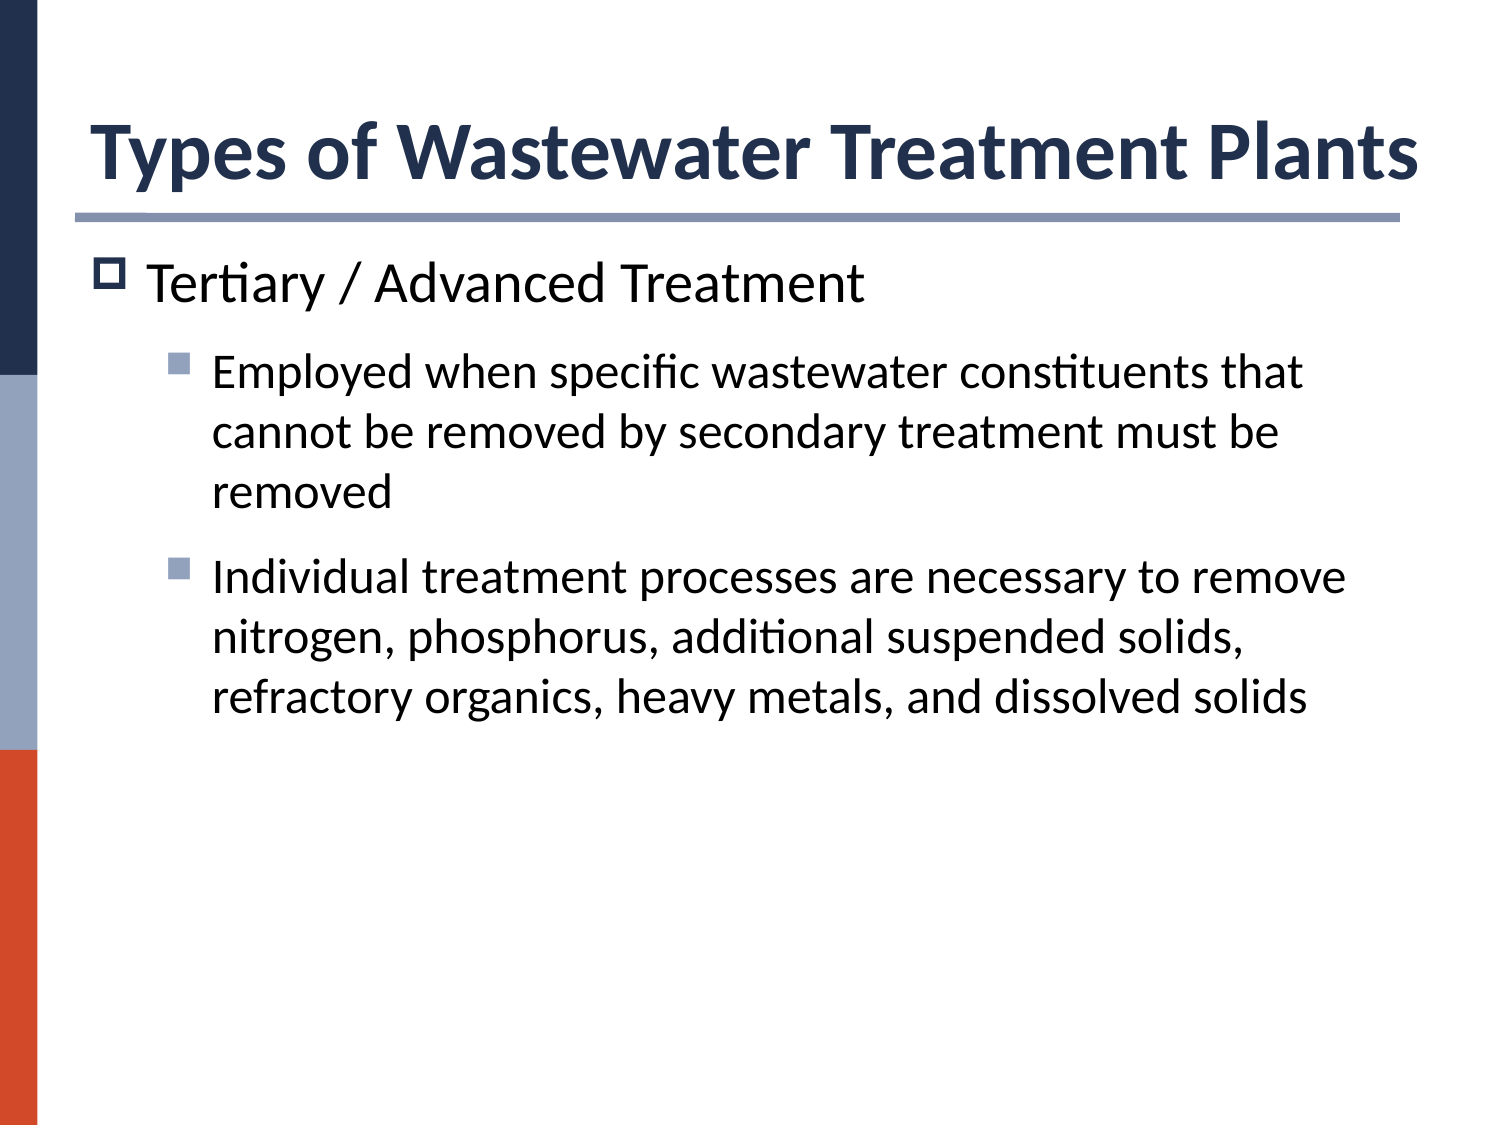

# Types of Wastewater Treatment Plants
Tertiary / Advanced Treatment
Employed when specific wastewater constituents that cannot be removed by secondary treatment must be removed
Individual treatment processes are necessary to remove nitrogen, phosphorus, additional suspended solids, refractory organics, heavy metals, and dissolved solids